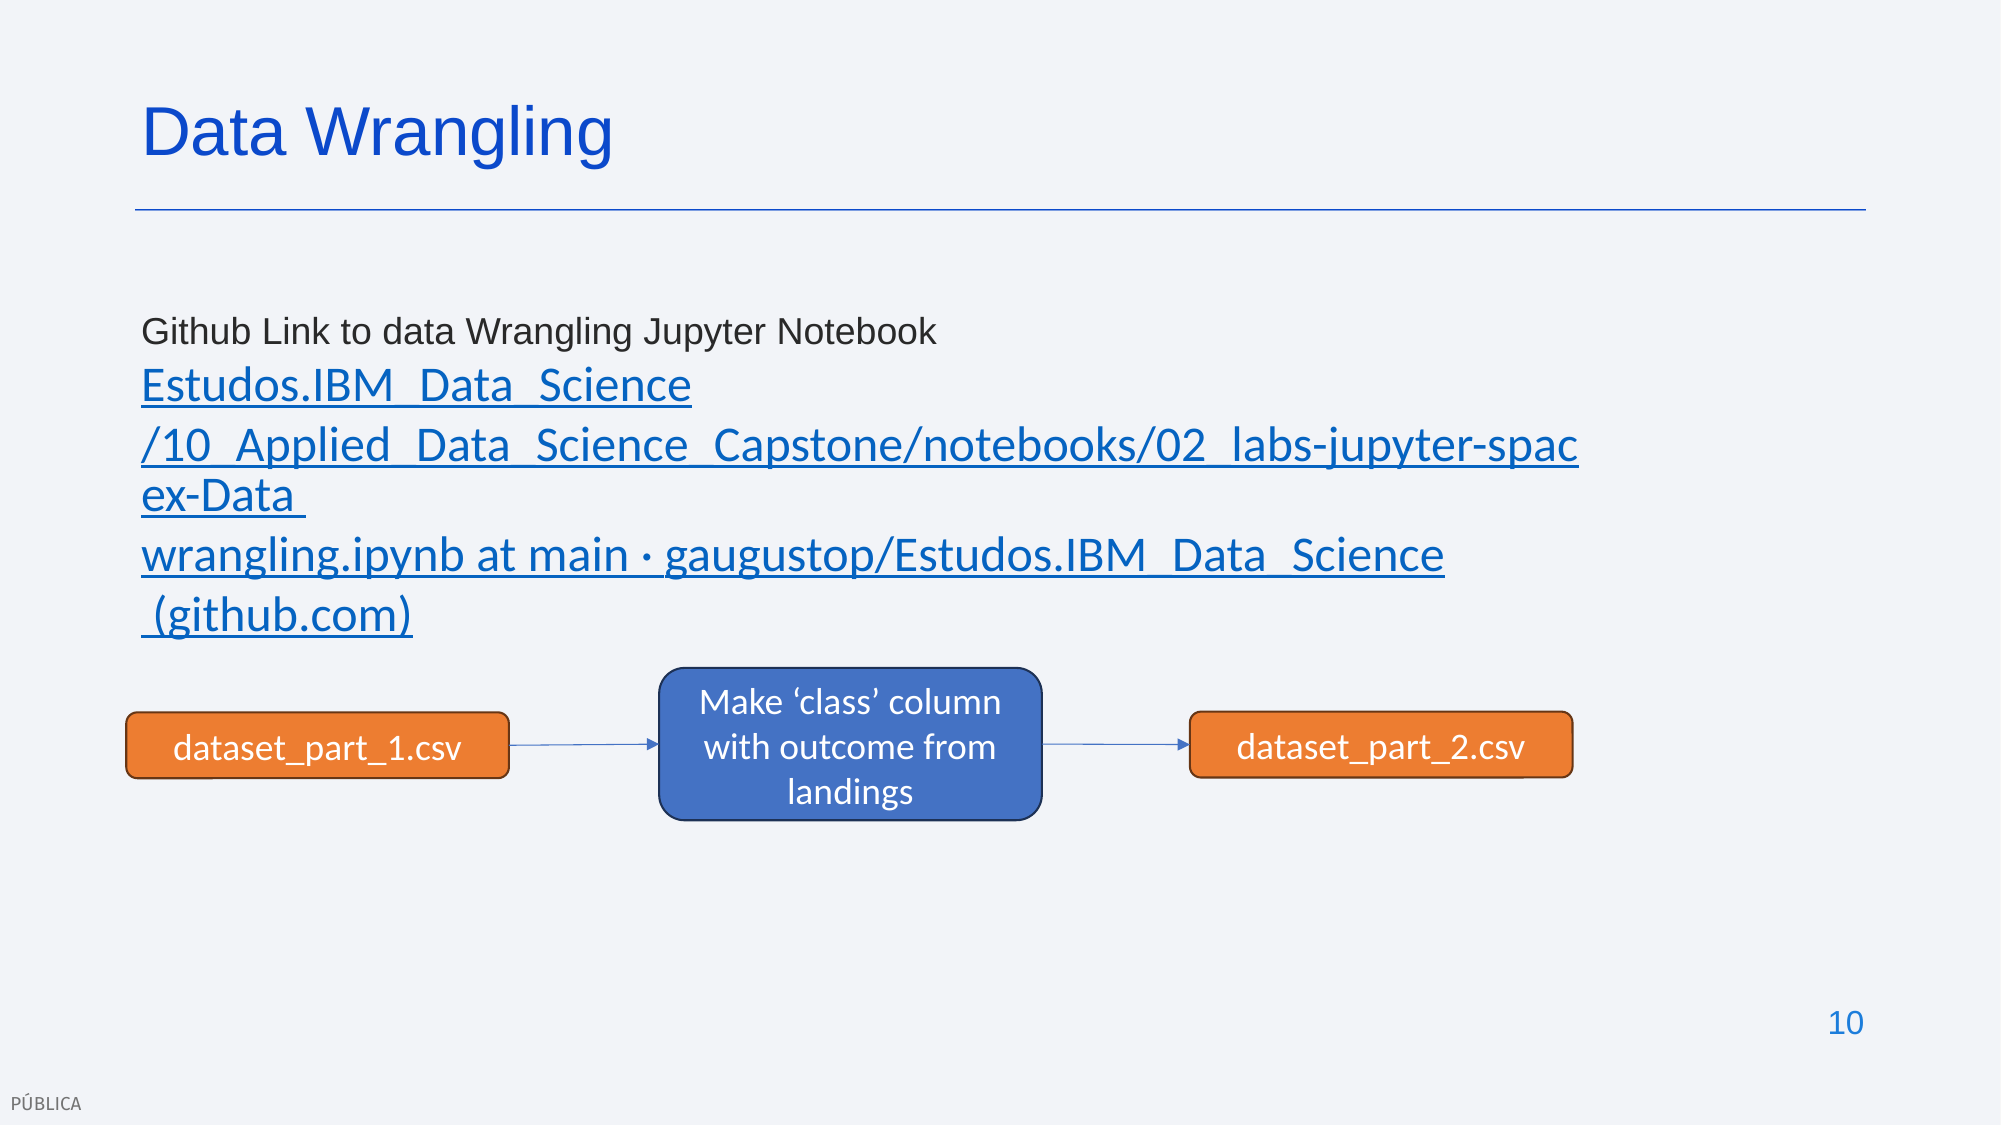

Data Wrangling
Github Link to data Wrangling Jupyter Notebook
Estudos.IBM_Data_Science/10_Applied_Data_Science_Capstone/notebooks/02_labs-jupyter-spacex-Data wrangling.ipynb at main · gaugustop/Estudos.IBM_Data_Science (github.com)

Make ‘class’ column with outcome from landings
dataset_part_2.csv
dataset_part_1.csv
10